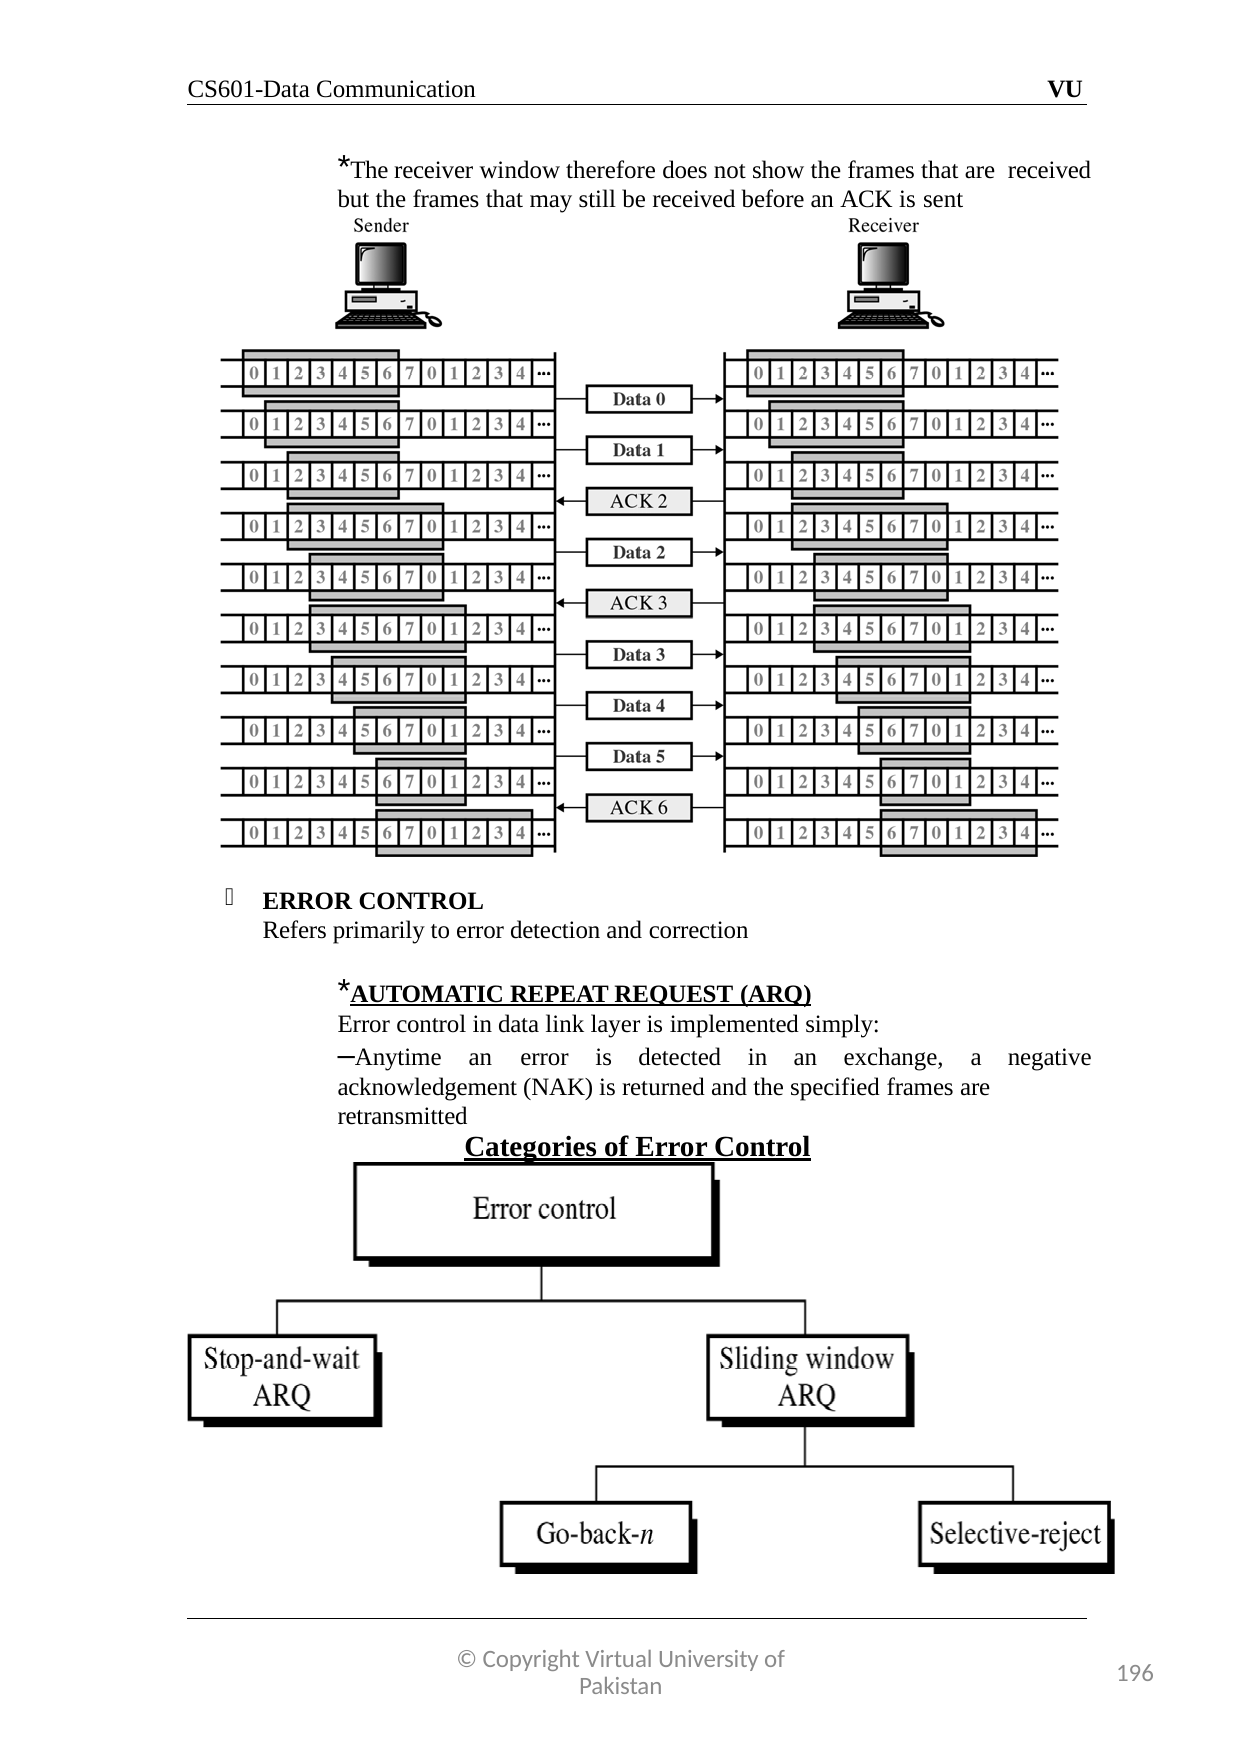

CS601-Data Communication
VU

*The receiver window therefore does not show the frames that are  received but the frames that may still be received before an ACK is sent

ERROR CONTROL
Refers primarily to error detection and correction

*AUTOMATIC REPEAT REQUEST (ARQ)
Error control in data link layer is implemented simply:
–Anytime
an	error	is	detected	in	an	exchange,	a	negative
acknowledgement (NAK) is returned and the specified frames are  retransmitted
Categories of Error Control

© Copyright Virtual University of Pakistan
196